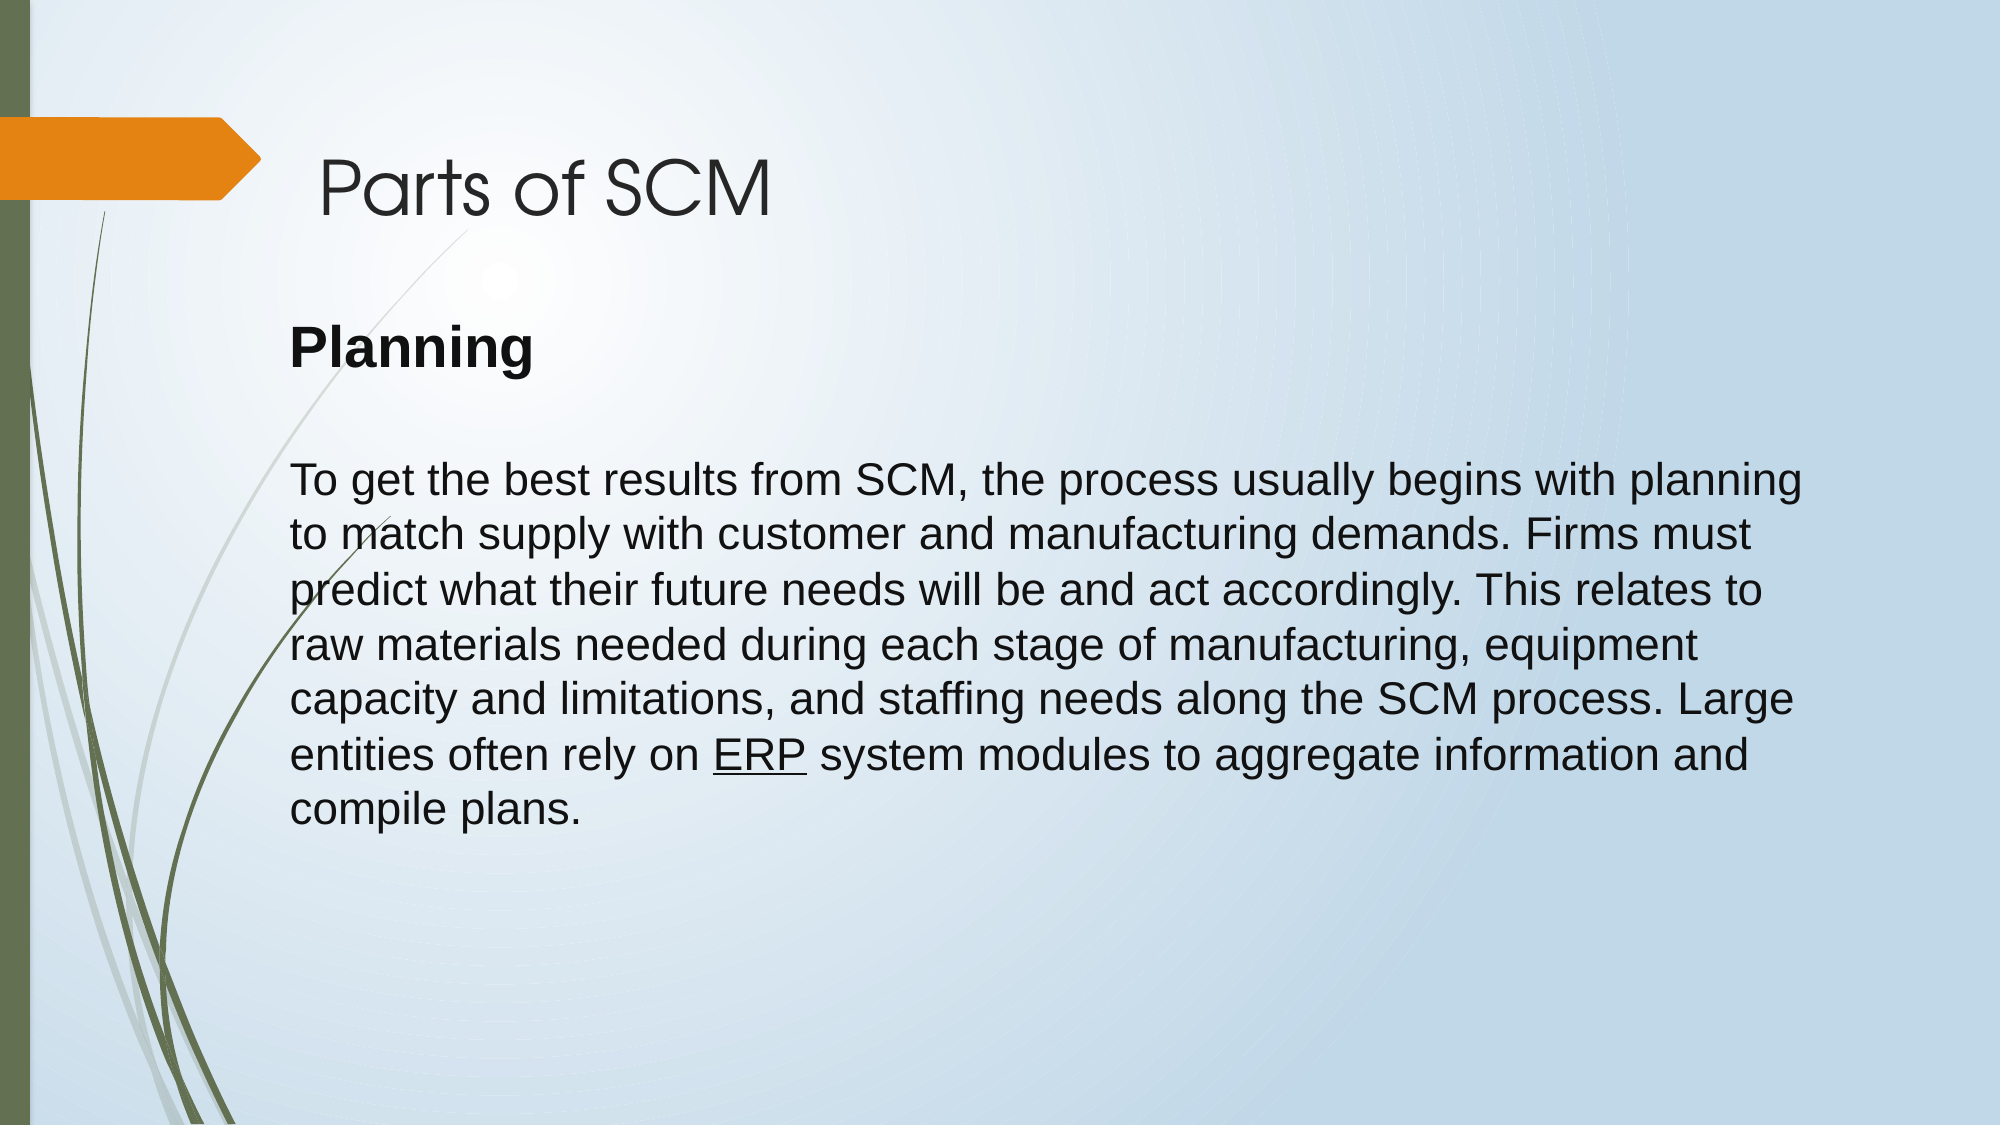

Parts of SCM

Planning

To get the best results from SCM, the process usually begins with planning to match supply with customer and manufacturing demands. Firms must predict what their future needs will be and act accordingly. This relates to raw materials needed during each stage of manufacturing, equipment capacity and limitations, and staffing needs along the SCM process. Large entities often rely on ERP system modules to aggregate information and compile plans.